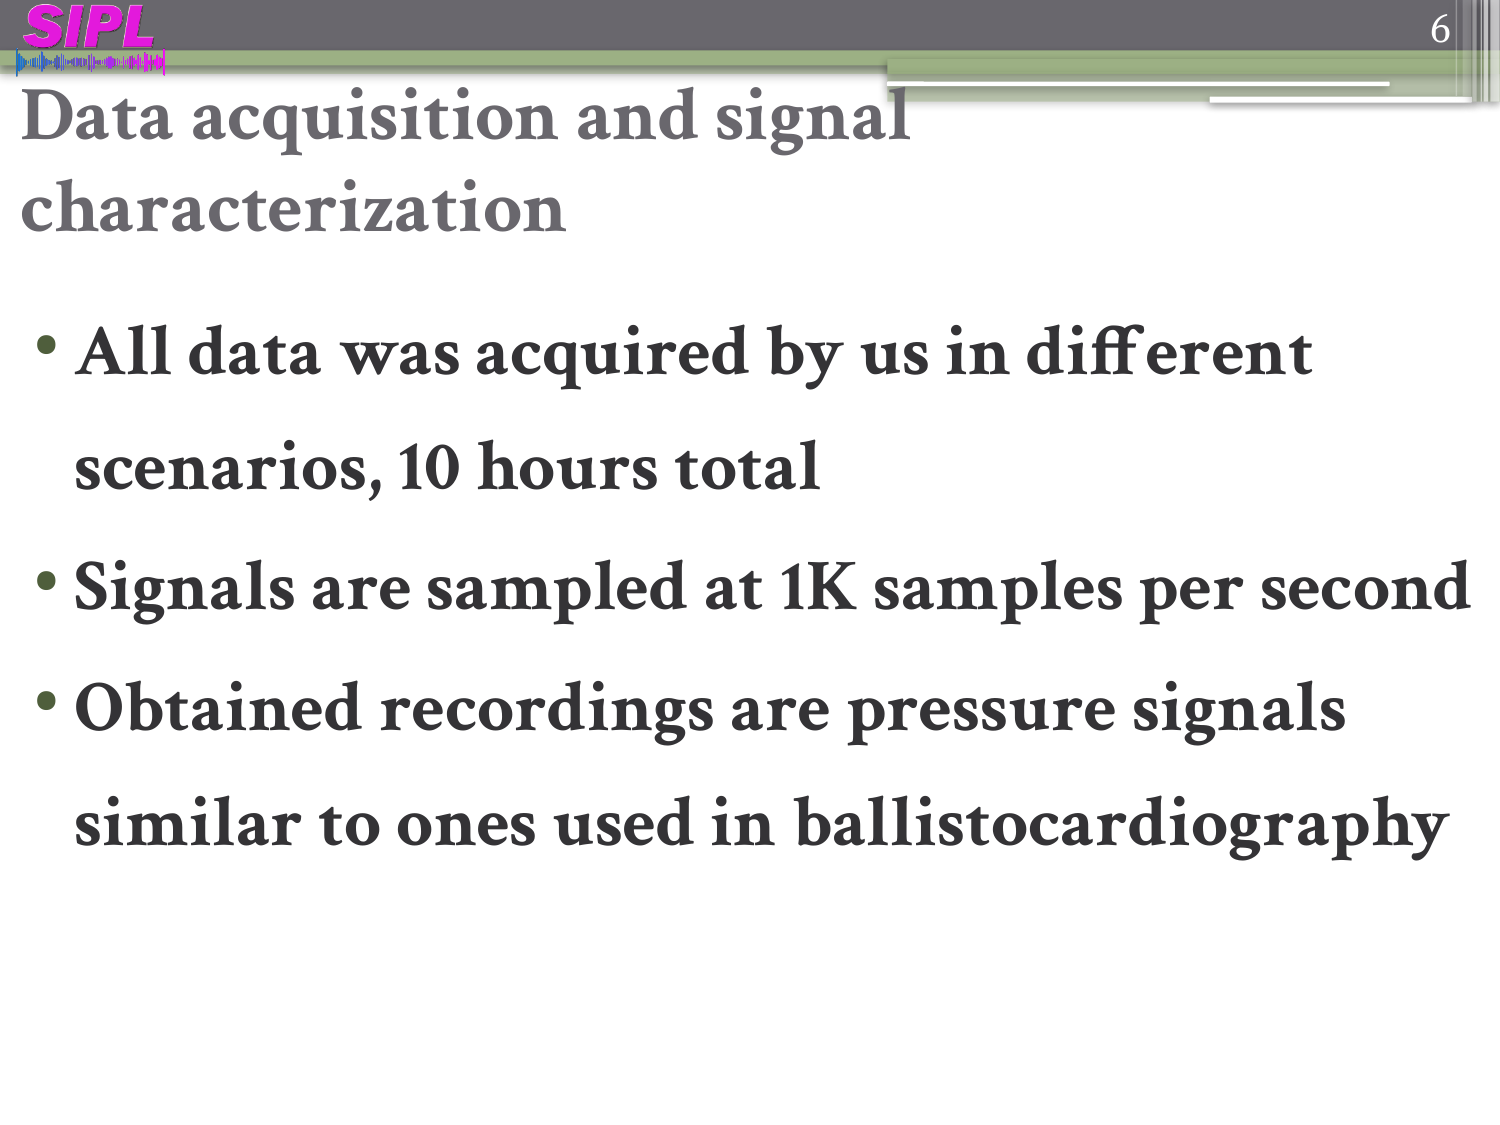

6
Data acquisition and signal characterization
All data was acquired by us in different scenarios, 10 hours total
Signals are sampled at 1K samples per second
Obtained recordings are pressure signals similar to ones used in ballistocardiography